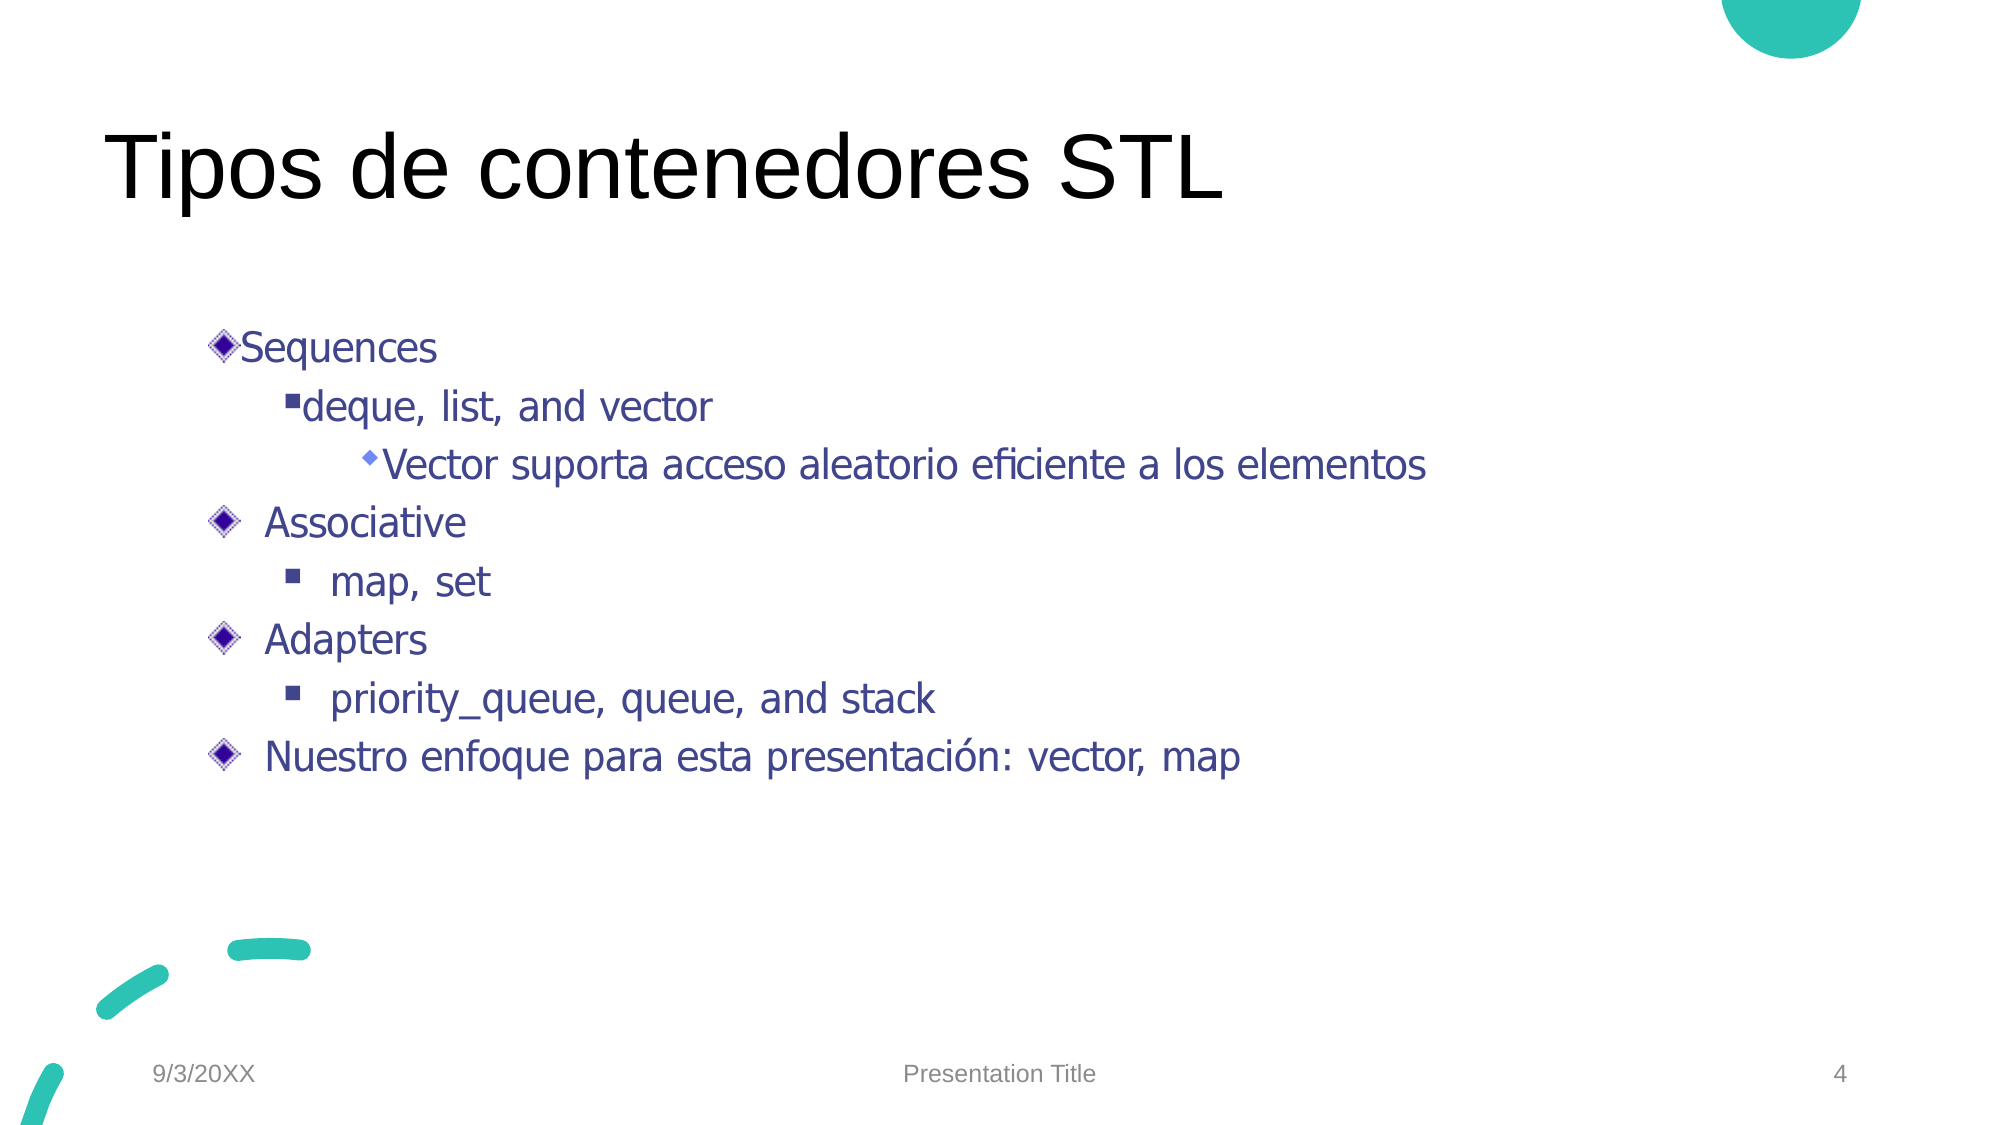

# Tipos de contenedores STL
Sequences
deque, list, and vector
Vector suporta acceso aleatorio eficiente a los elementos
Associative
map, set
Adapters
priority_queue, queue, and stack
Nuestro enfoque para esta presentación: vector, map

9/3/20XX
Presentation Title
4